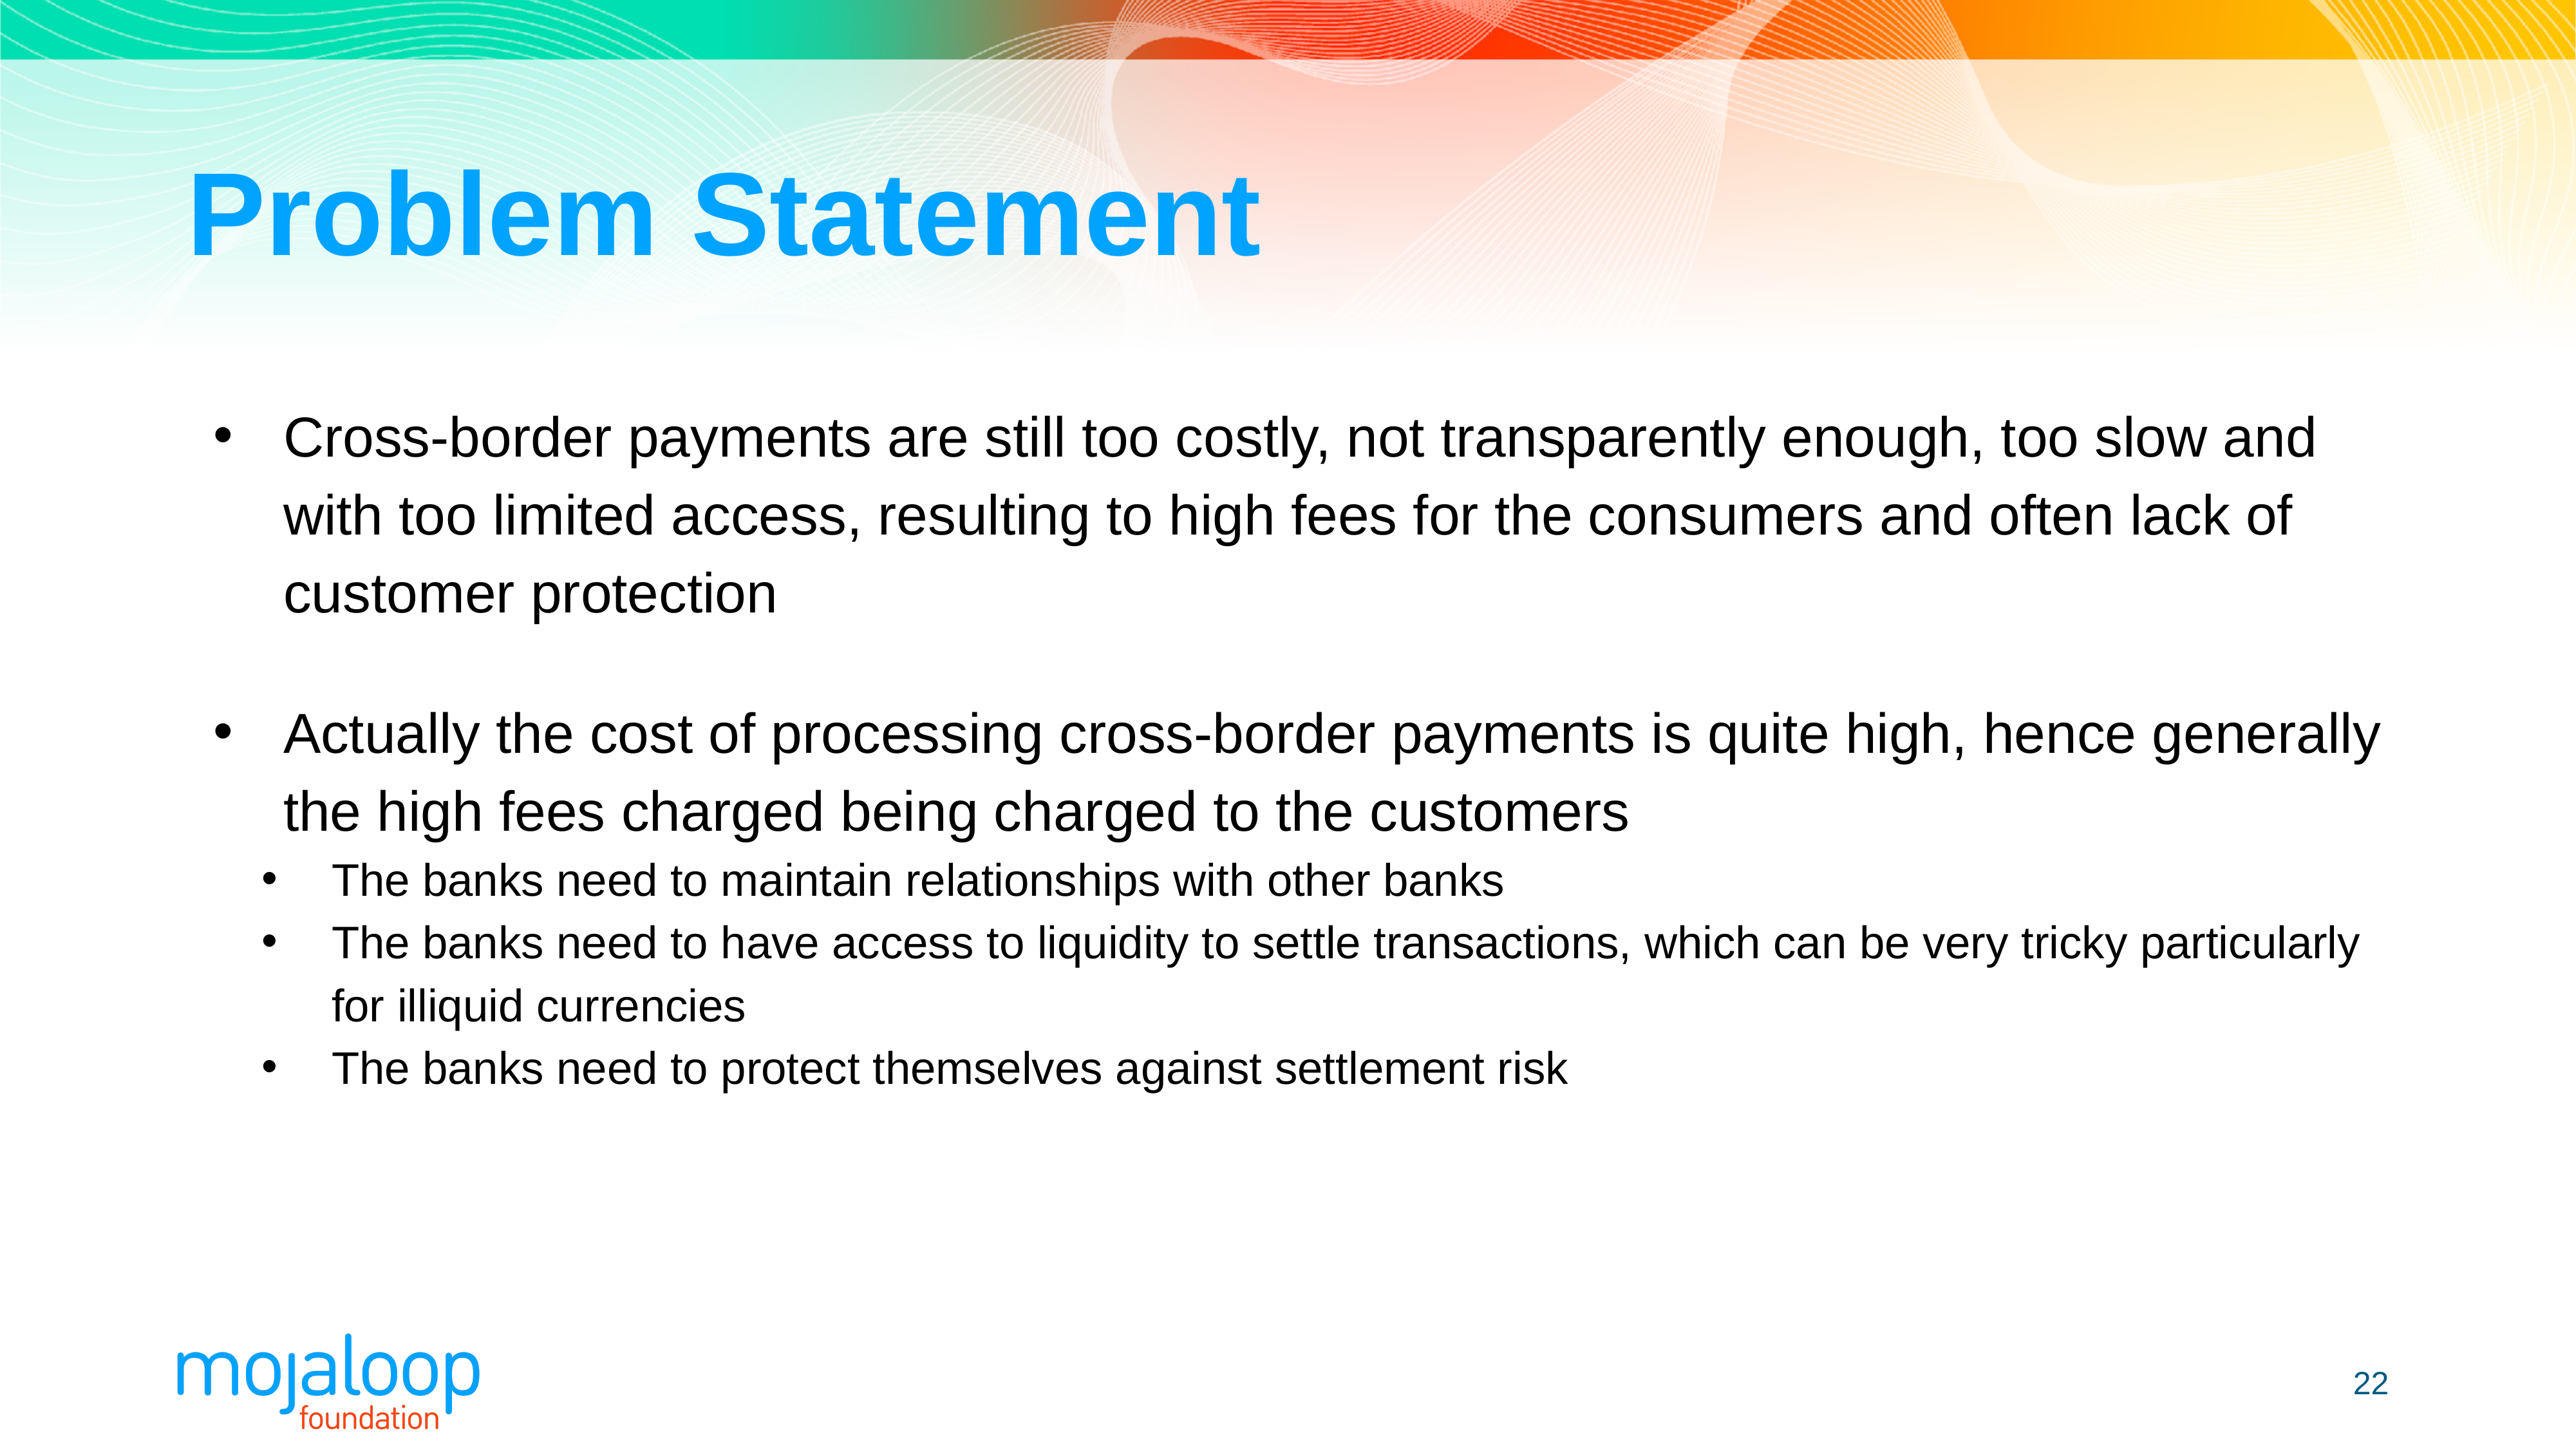

# Problem Statement
Cross-border payments are still too costly, not transparently enough, too slow and with too limited access, resulting to high fees for the consumers and often lack of customer protection

Actually the cost of processing cross-border payments is quite high, hence generally the high fees charged being charged to the customers
The banks need to maintain relationships with other banks
The banks need to have access to liquidity to settle transactions, which can be very tricky particularly for illiquid currencies
The banks need to protect themselves against settlement risk
22